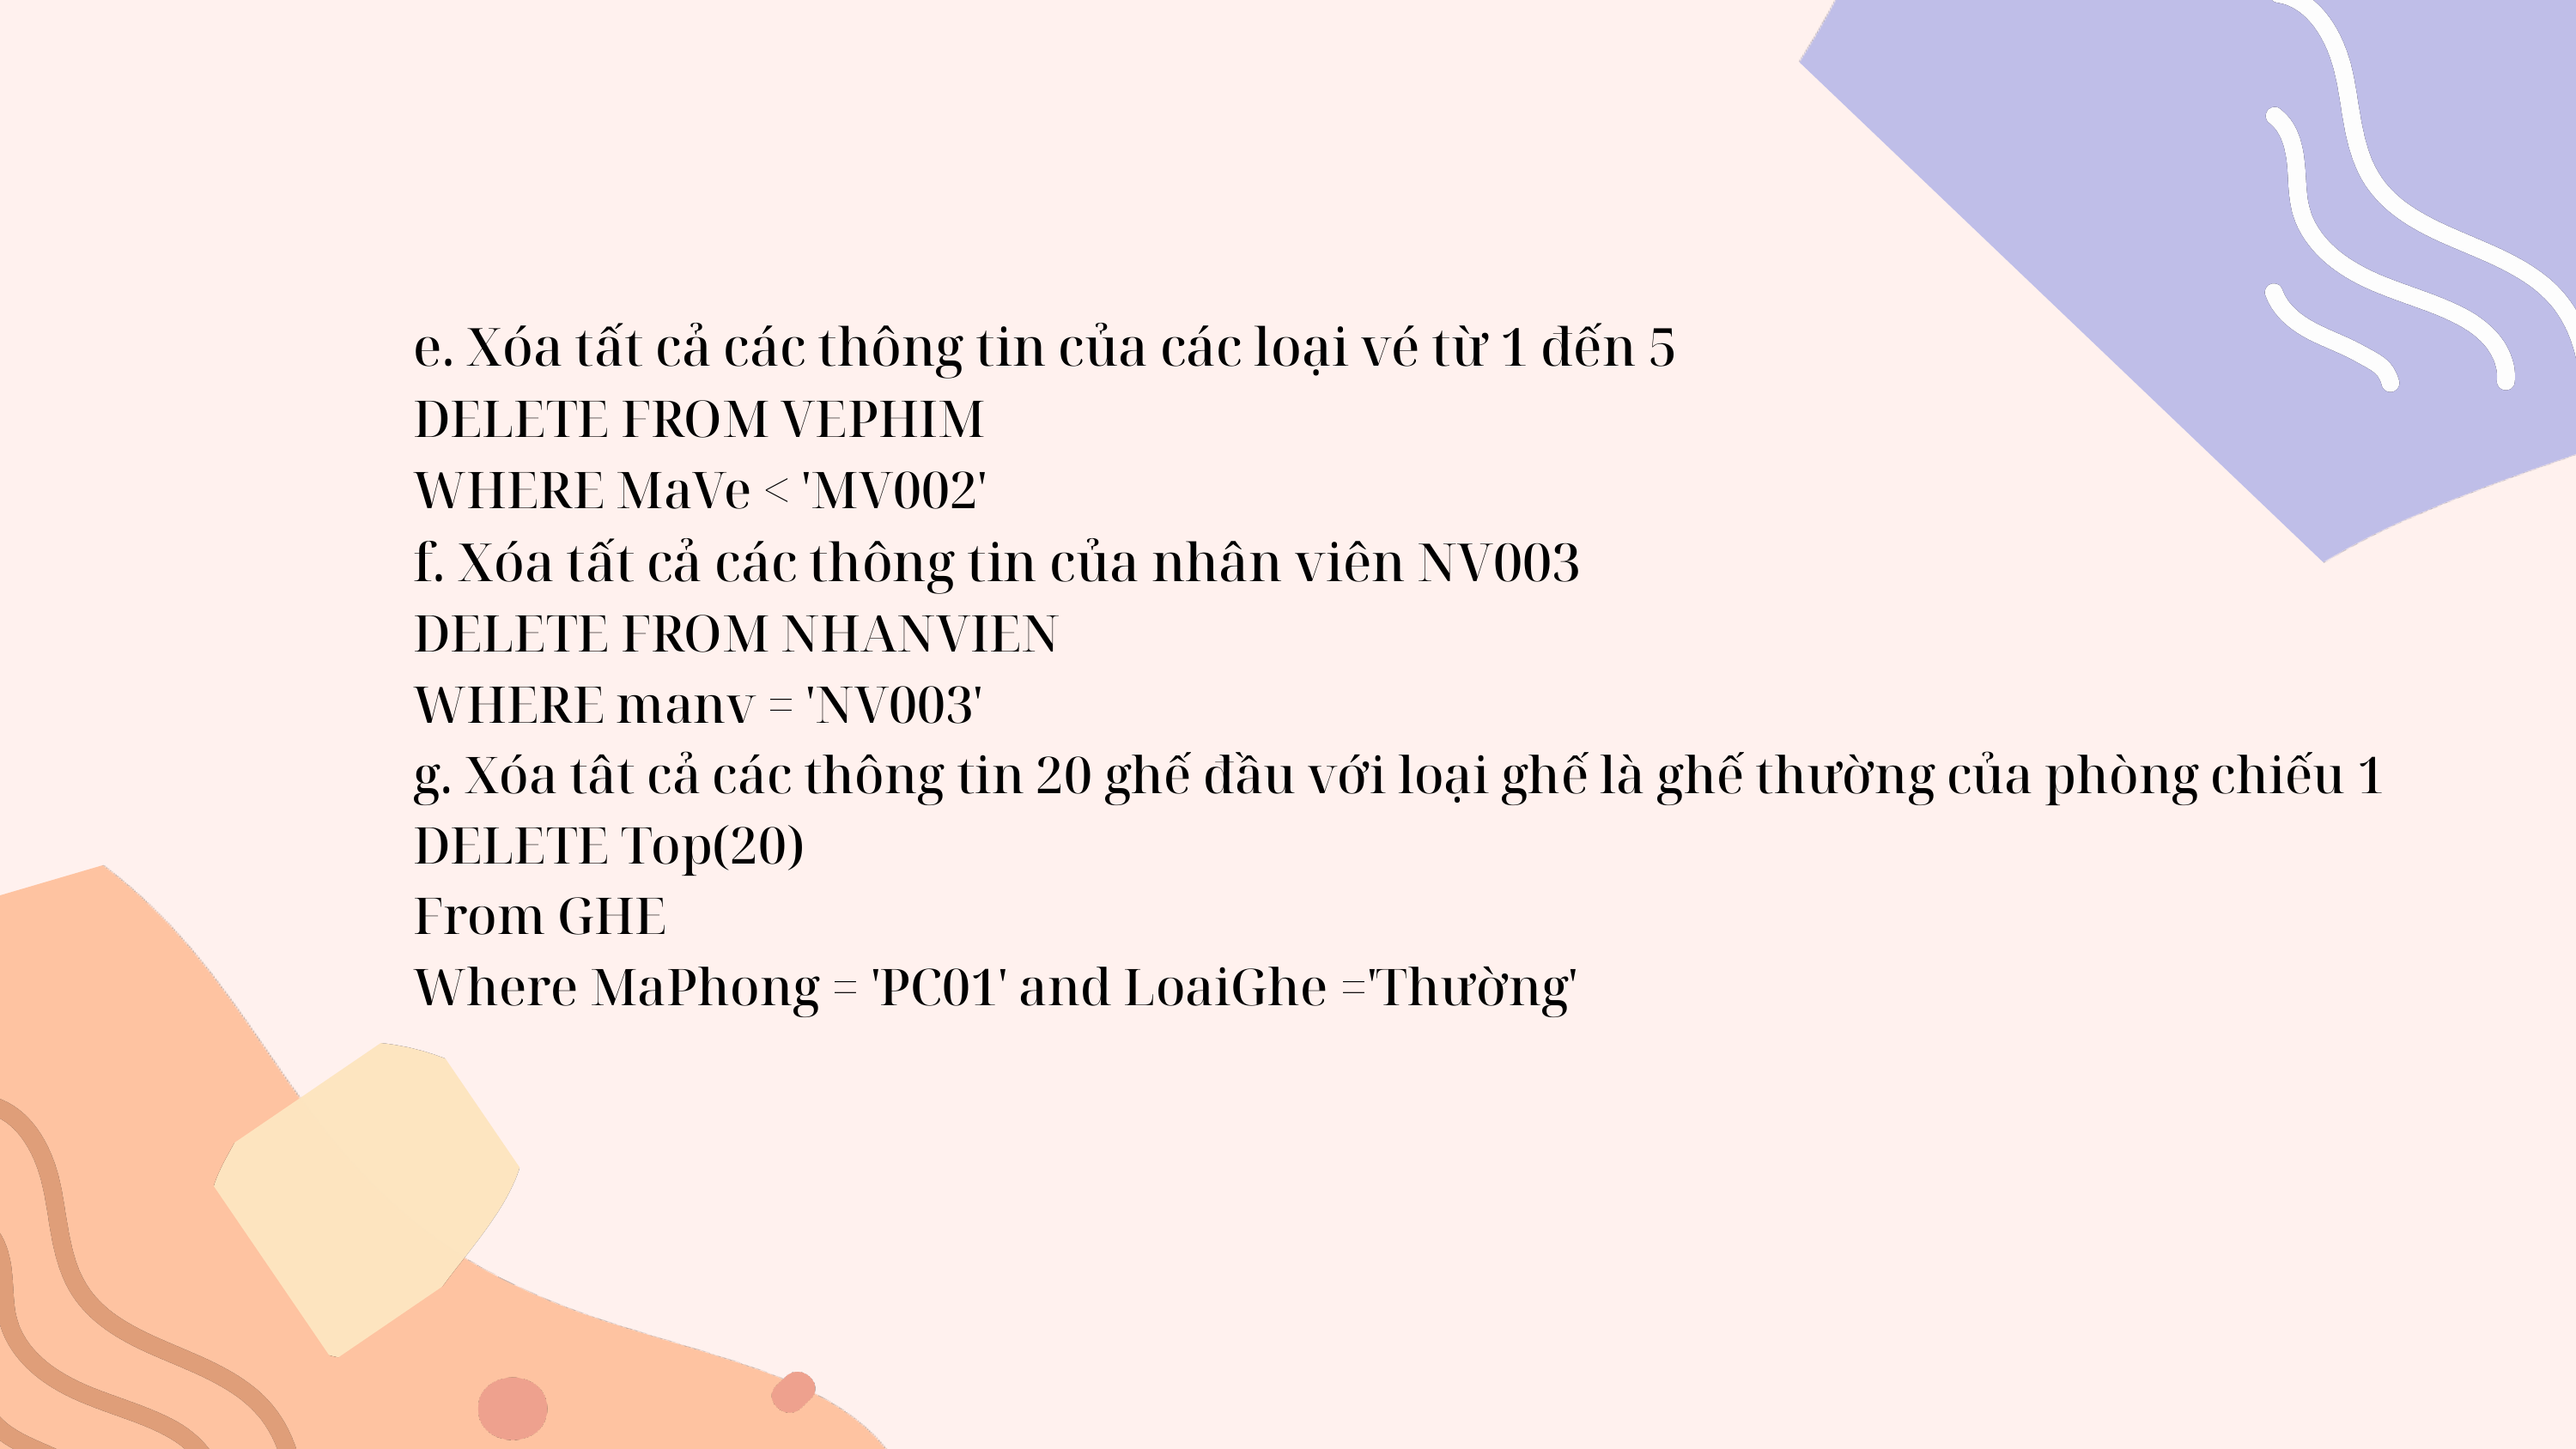

e. Xóa tất cả các thông tin của các loại vé từ 1 đến 5
DELETE FROM VEPHIM
WHERE MaVe < 'MV002'
f. Xóa tất cả các thông tin của nhân viên NV003
DELETE FROM NHANVIEN
WHERE manv = 'NV003'
g. Xóa tât cả các thông tin 20 ghế đầu với loại ghế là ghế thường của phòng chiếu 1
DELETE Top(20)
From GHE
Where MaPhong = 'PC01' and LoaiGhe ='Thường'